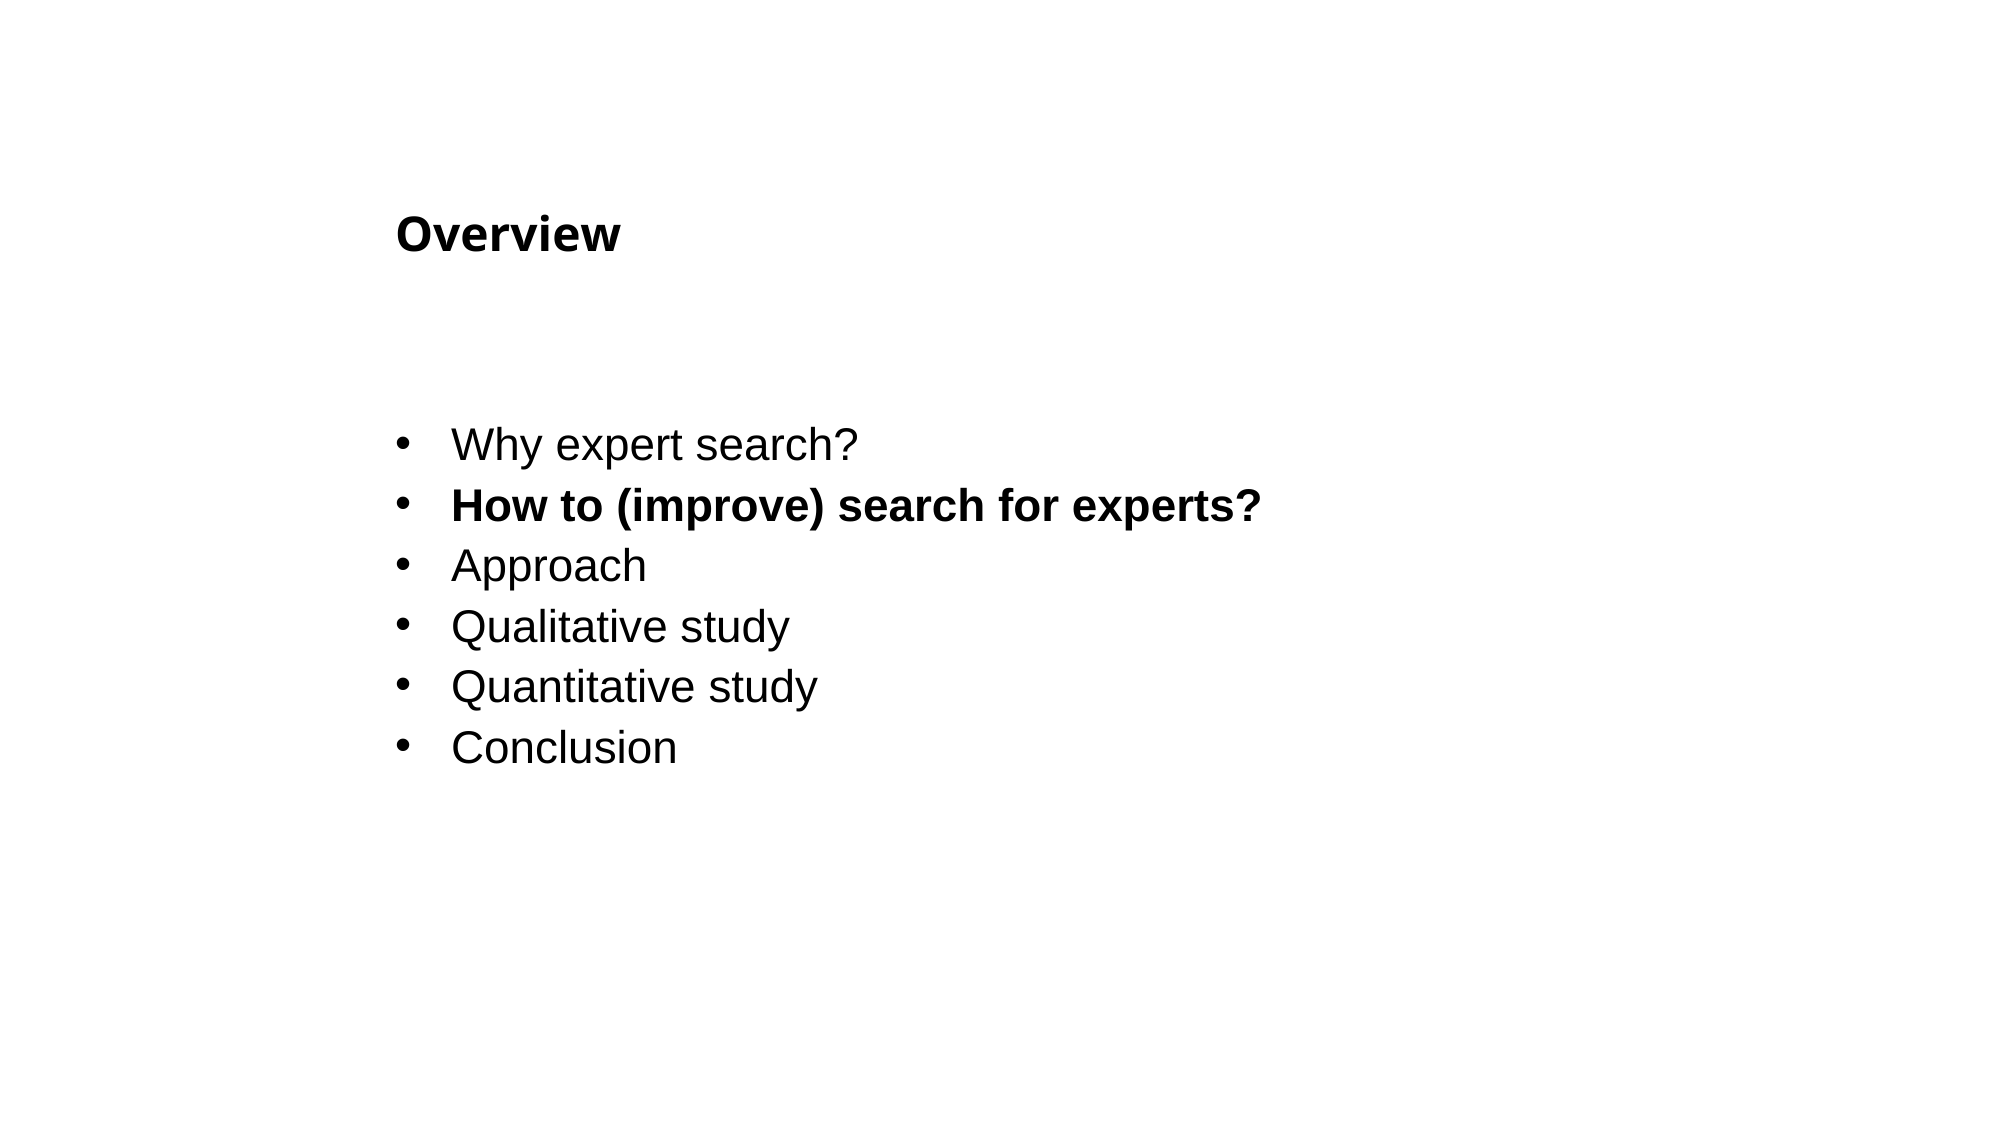

# Overview
Why expert search?
How to (improve) search for experts?
Approach
Qualitative study
Quantitative study
Conclusion